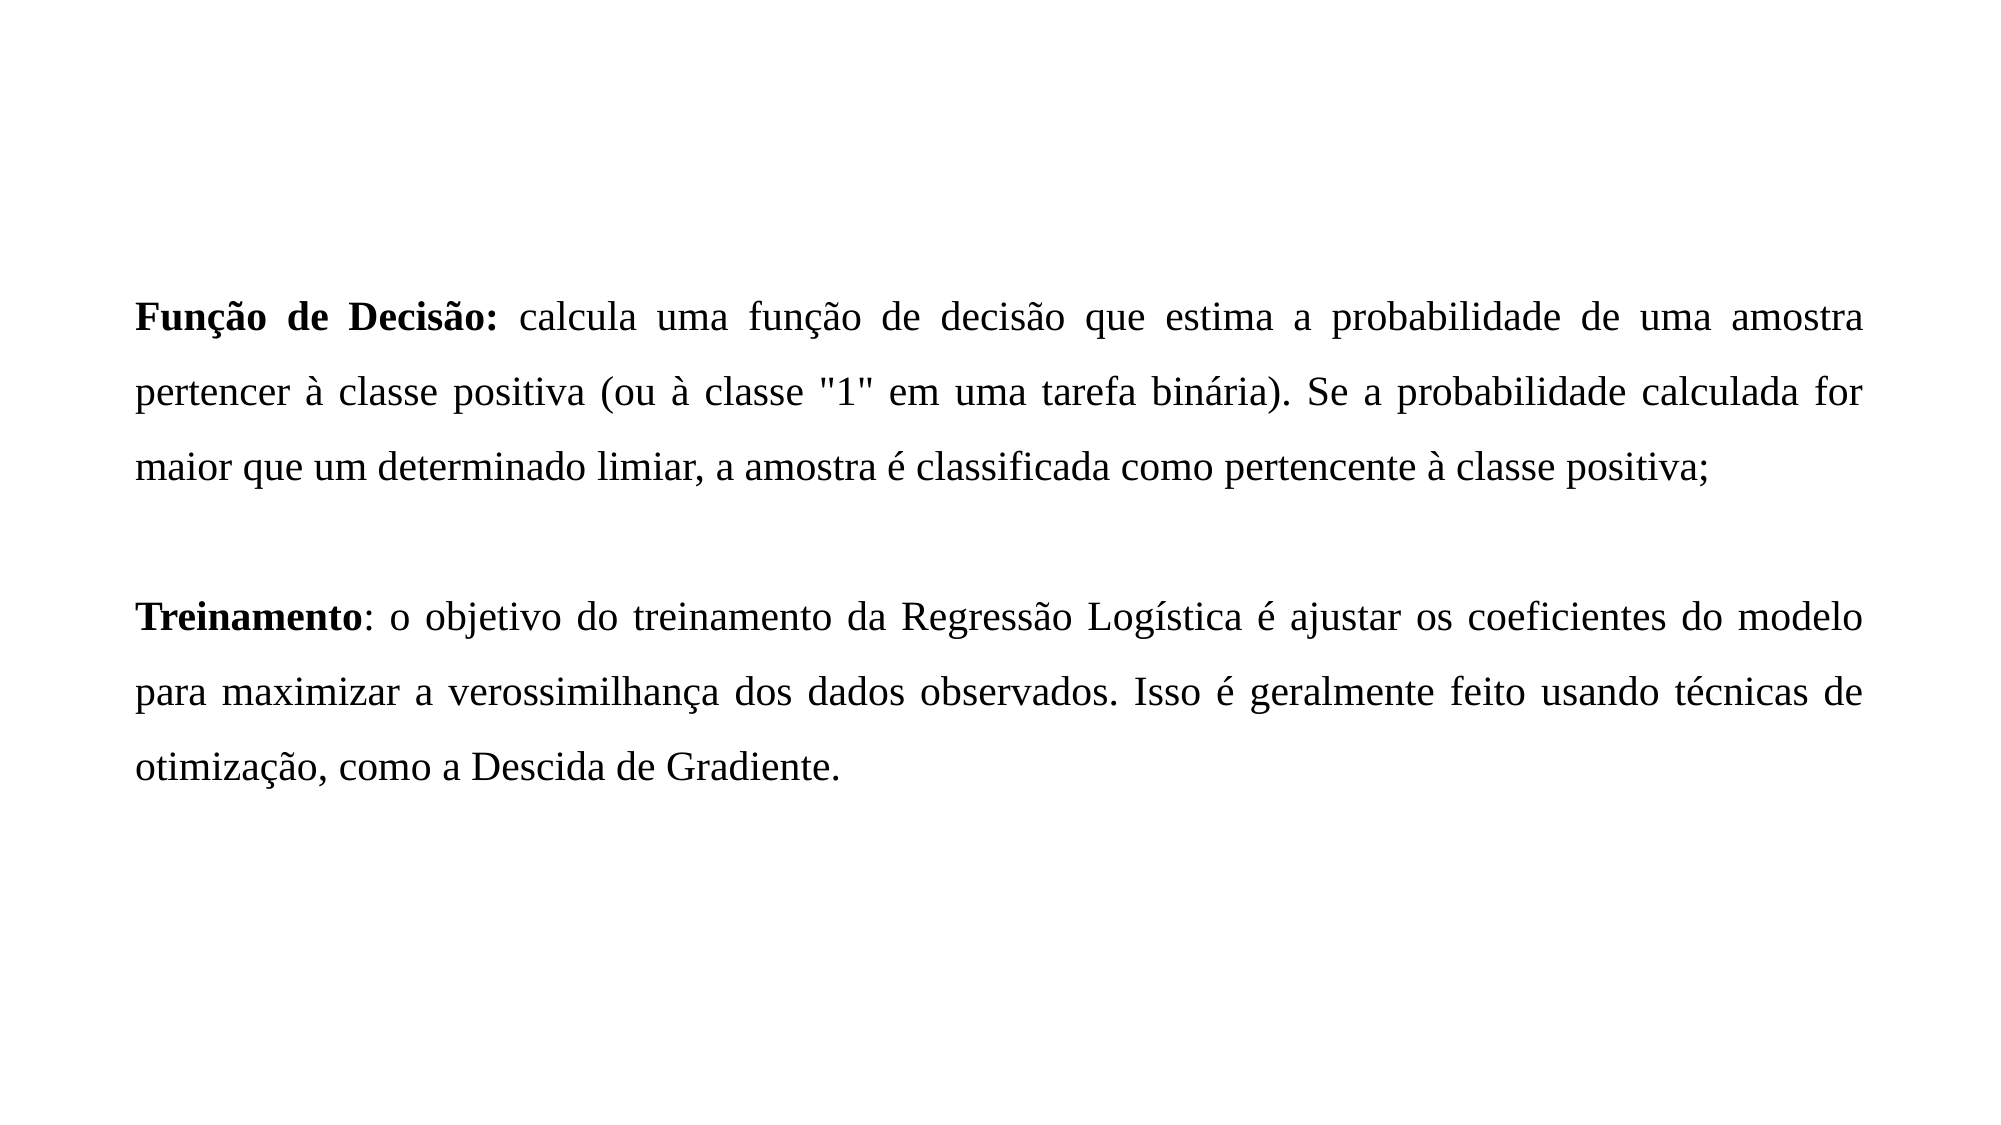

Função de Decisão: calcula uma função de decisão que estima a probabilidade de uma amostra pertencer à classe positiva (ou à classe "1" em uma tarefa binária). Se a probabilidade calculada for maior que um determinado limiar, a amostra é classificada como pertencente à classe positiva;

Treinamento: o objetivo do treinamento da Regressão Logística é ajustar os coeficientes do modelo para maximizar a verossimilhança dos dados observados. Isso é geralmente feito usando técnicas de otimização, como a Descida de Gradiente.